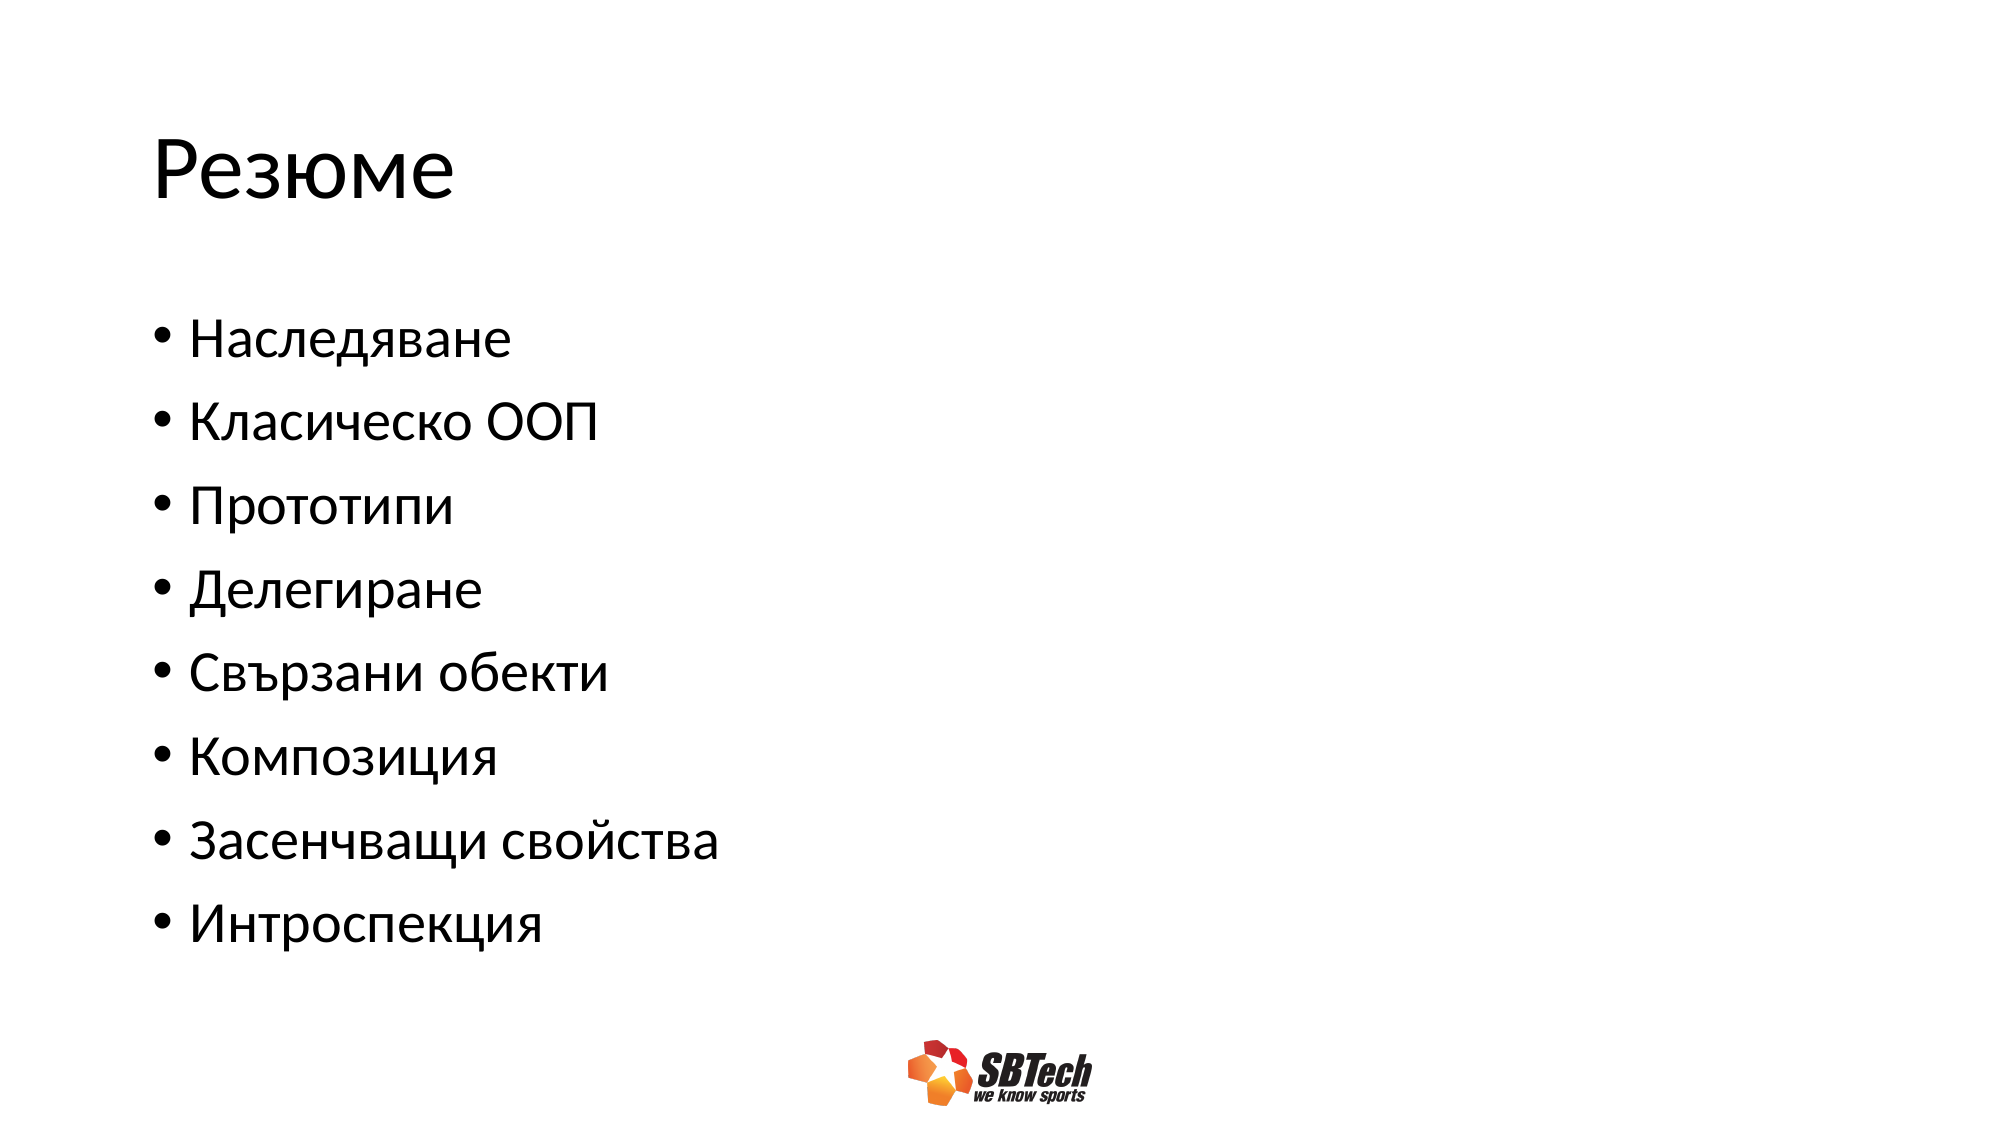

# Резюме
Наследяване
Класическо ООП
Прототипи
Делегиране
Свързани обекти
Композиция
Засенчващи свойства
Интроспекция